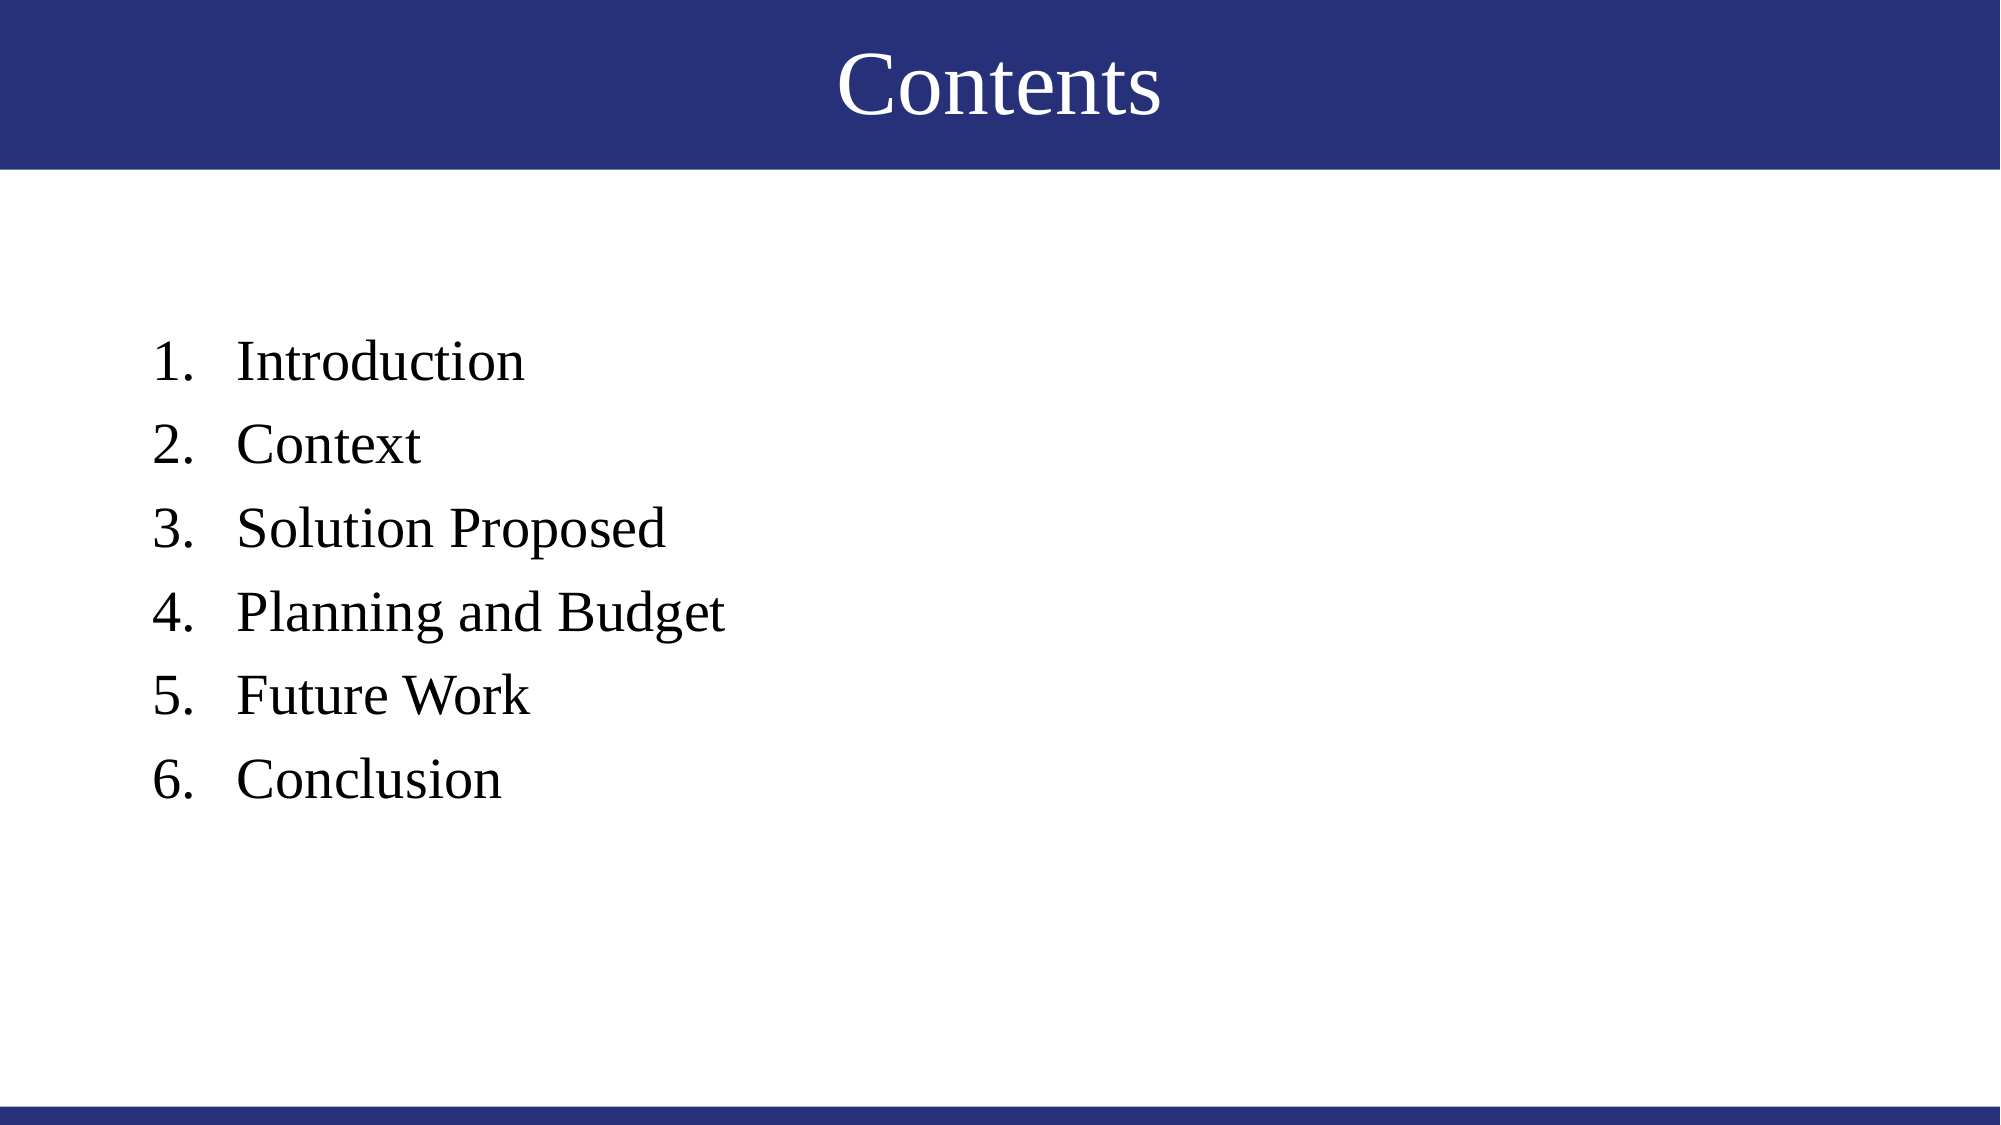

# Contents

Introduction
Context
Solution Proposed
Planning and Budget
Future Work
Conclusion